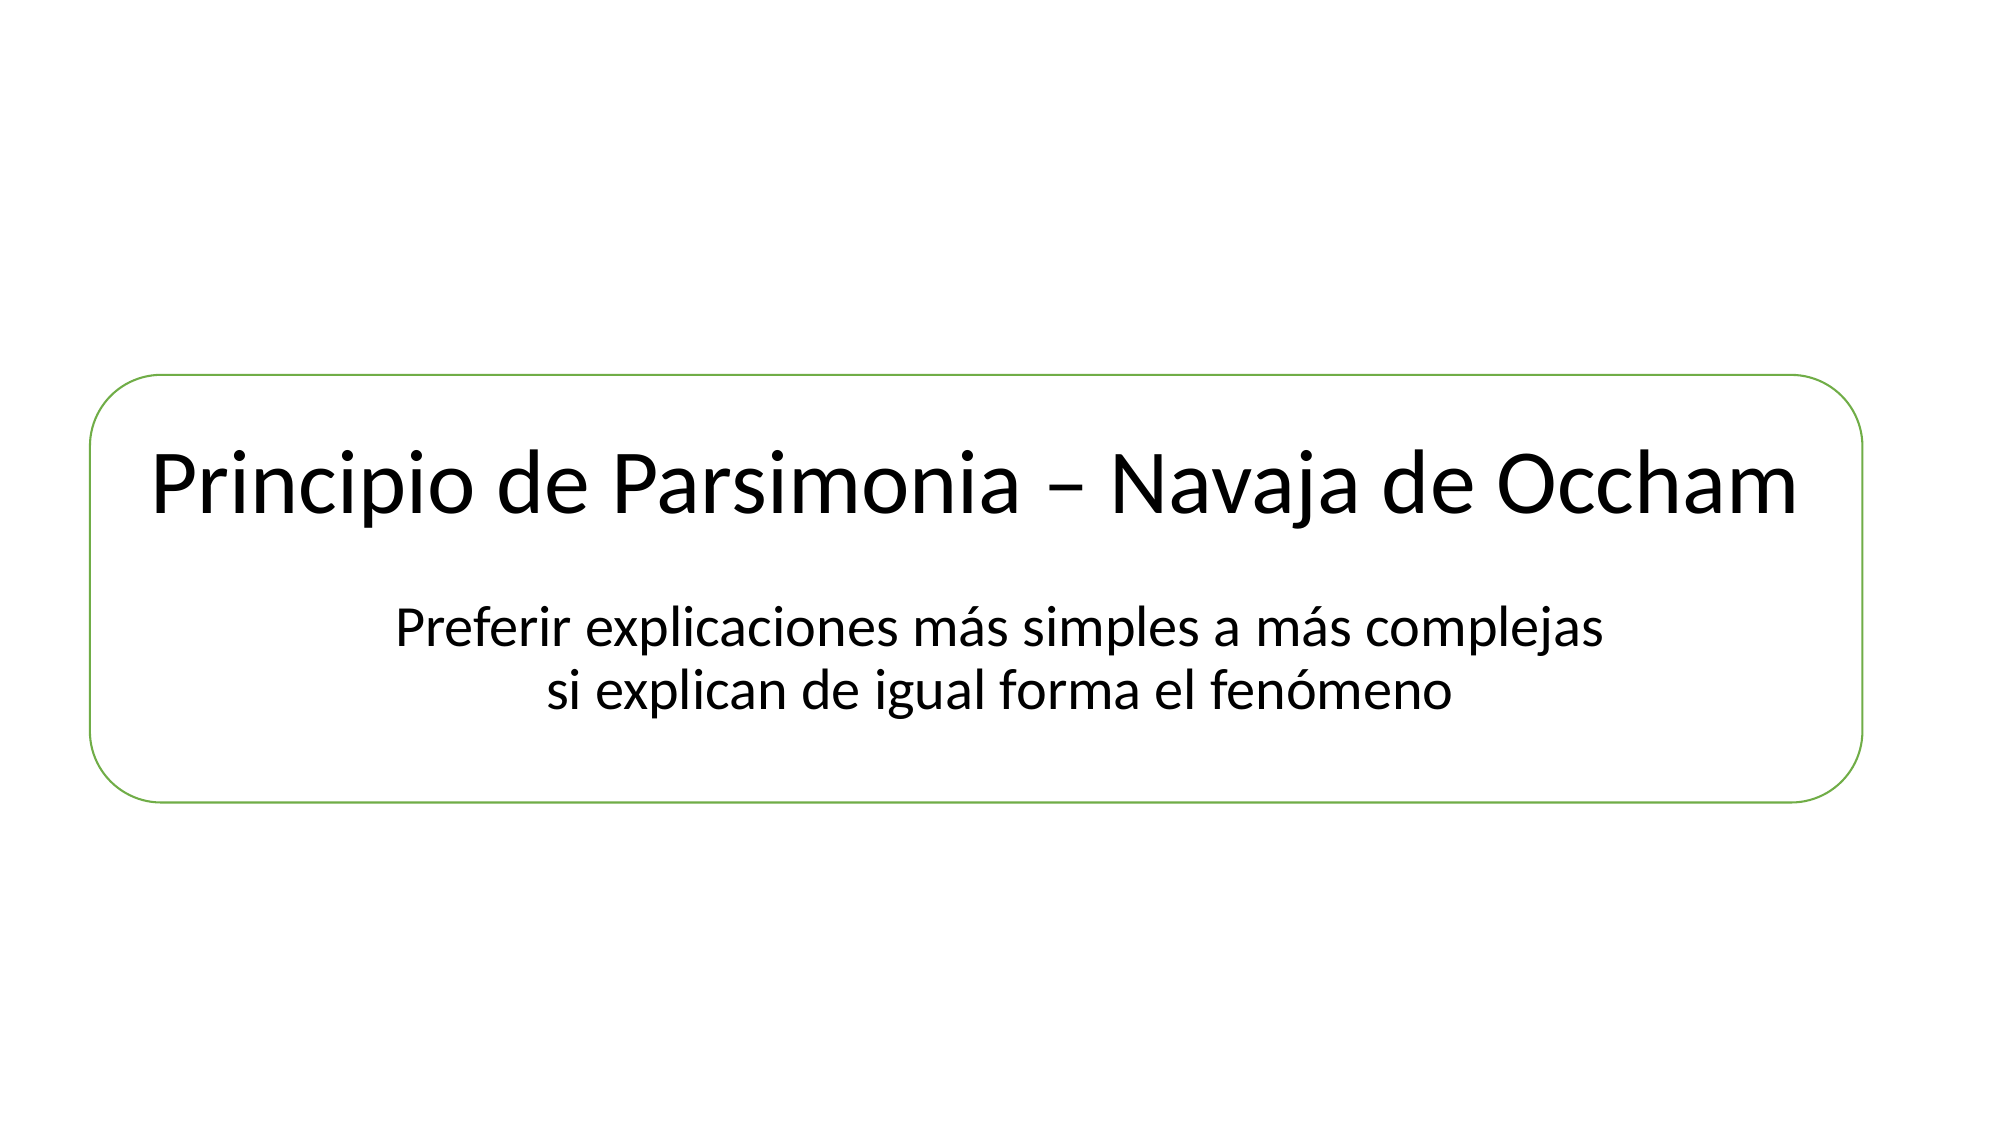

# Principio de Parsimonia – Navaja de Occham

Preferir explicaciones más simples a más complejas si explican de igual forma el fenómeno